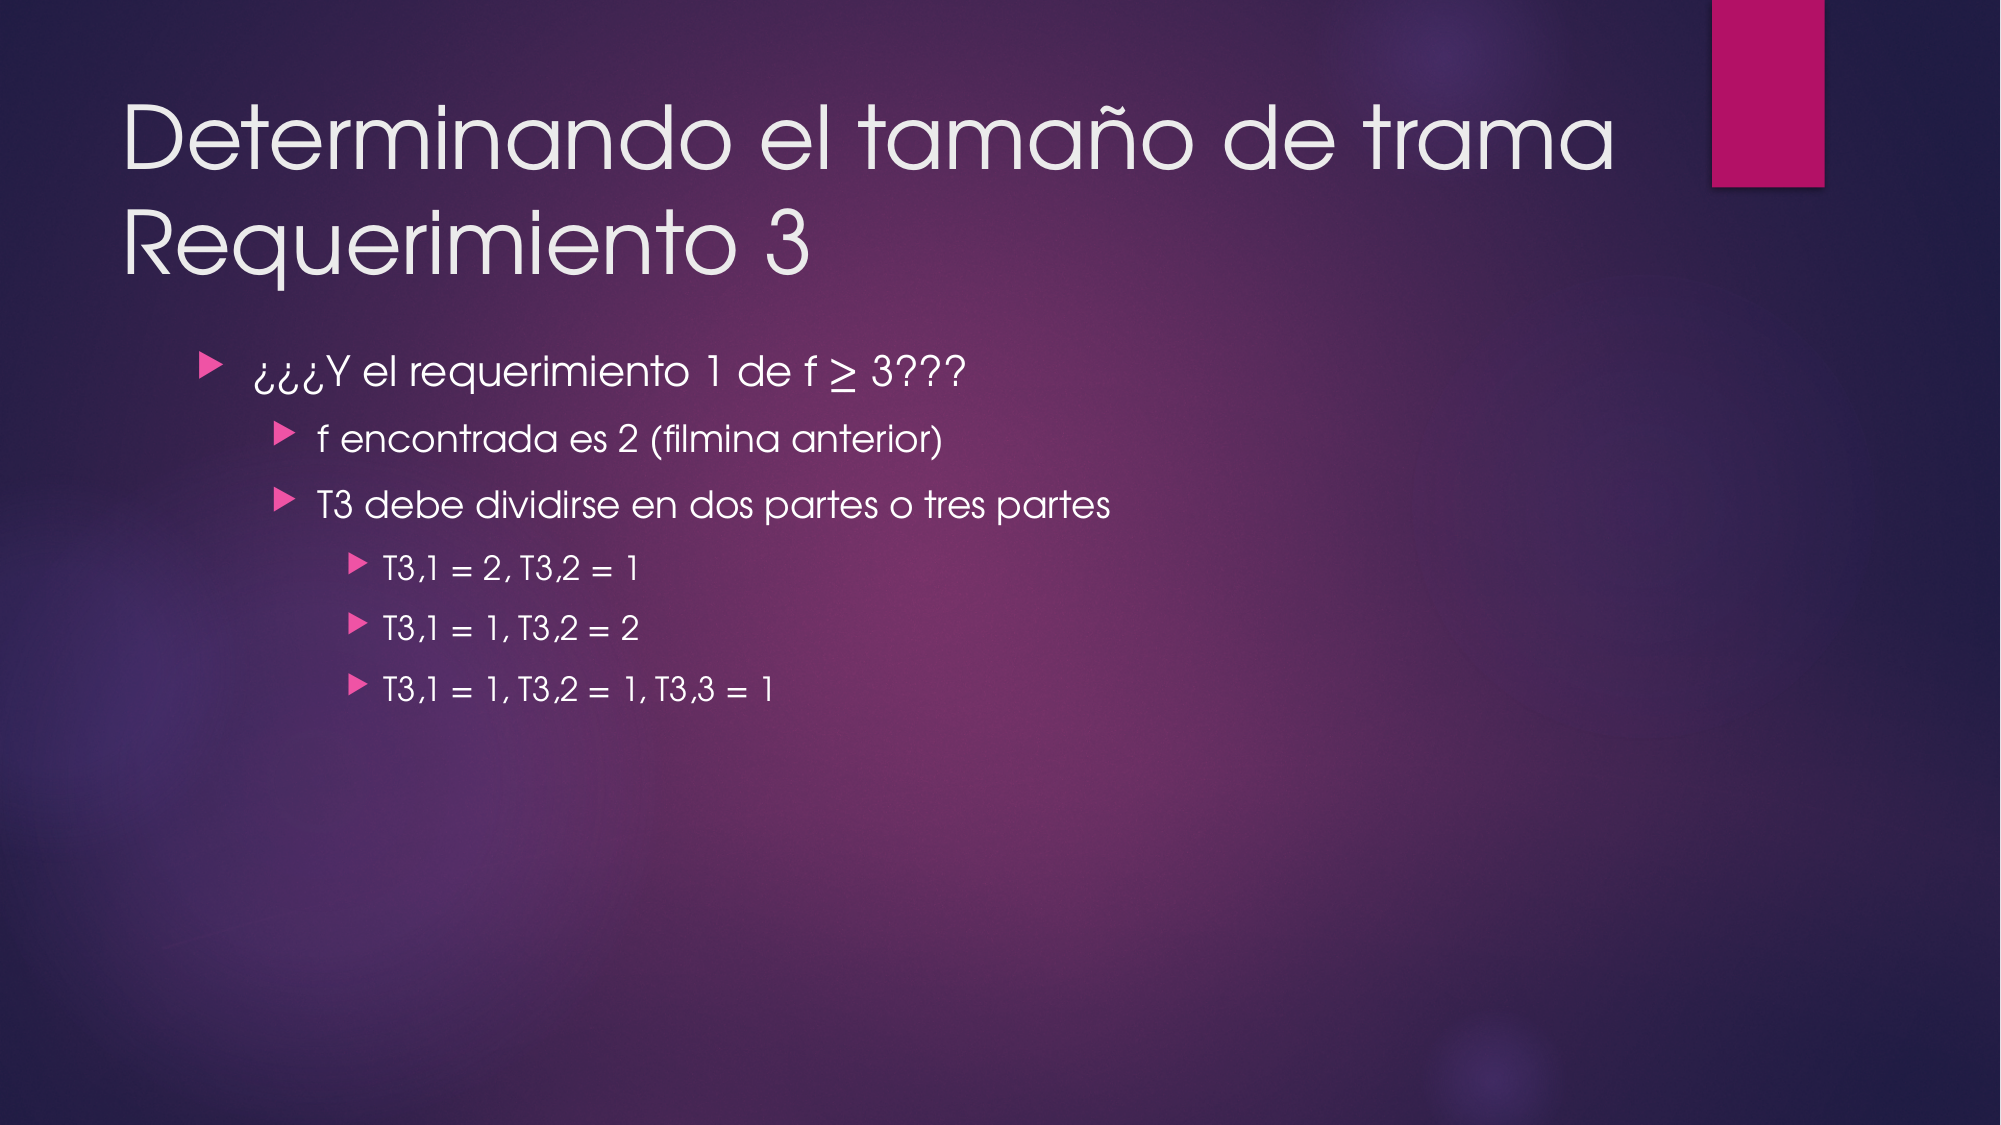

# Determinando el tamaño de trama Requerimiento 3
¿¿¿Y el requerimiento 1 de f ≥ 3???
f encontrada es 2 (filmina anterior)
T3 debe dividirse en dos partes o tres partes
T3,1 = 2, T3,2 = 1
T3,1 = 1, T3,2 = 2
T3,1 = 1, T3,2 = 1, T3,3 = 1